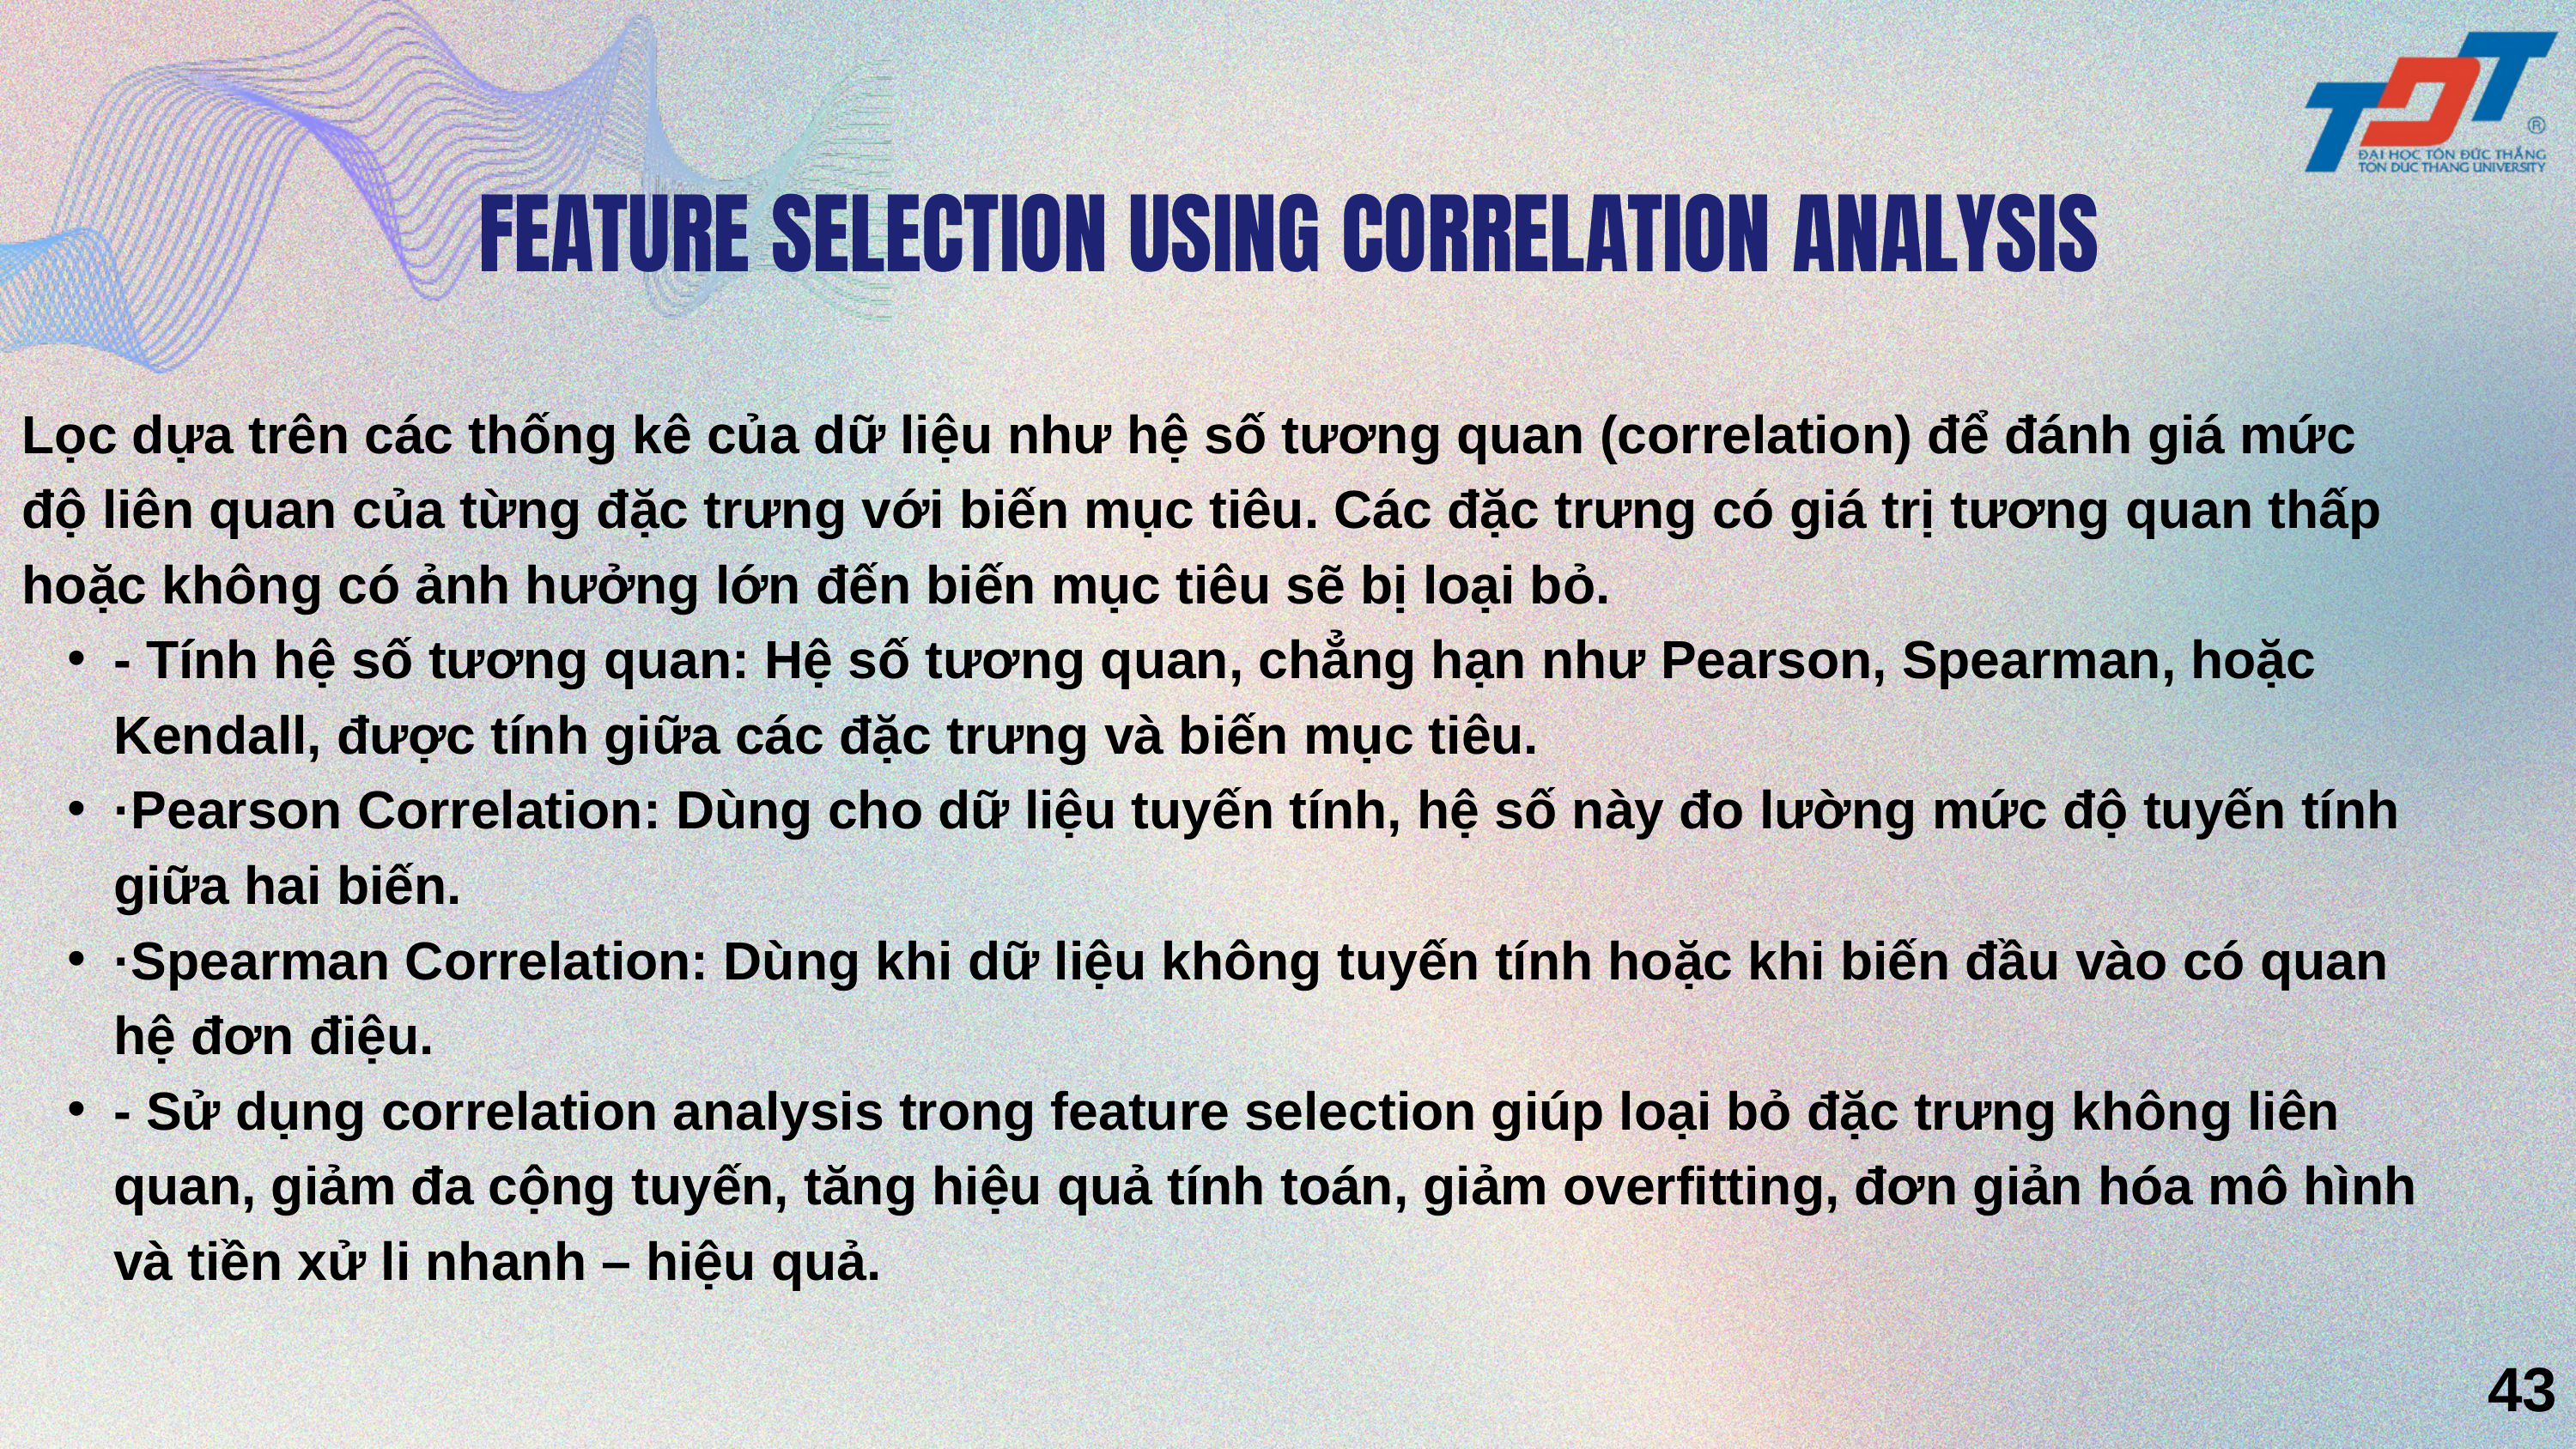

FEATURE SELECTION USING CORRELATION ANALYSIS
Lọc dựa trên các thống kê của dữ liệu như hệ số tương quan (correlation) để đánh giá mức độ liên quan của từng đặc trưng với biến mục tiêu. Các đặc trưng có giá trị tương quan thấp hoặc không có ảnh hưởng lớn đến biến mục tiêu sẽ bị loại bỏ.
- Tính hệ số tương quan: Hệ số tương quan, chẳng hạn như Pearson, Spearman, hoặc Kendall, được tính giữa các đặc trưng và biến mục tiêu.
·Pearson Correlation: Dùng cho dữ liệu tuyến tính, hệ số này đo lường mức độ tuyến tính giữa hai biến.
·Spearman Correlation: Dùng khi dữ liệu không tuyến tính hoặc khi biến đầu vào có quan hệ đơn điệu.
- Sử dụng correlation analysis trong feature selection giúp loại bỏ đặc trưng không liên quan, giảm đa cộng tuyến, tăng hiệu quả tính toán, giảm overfitting, đơn giản hóa mô hình và tiền xử li nhanh – hiệu quả.

43